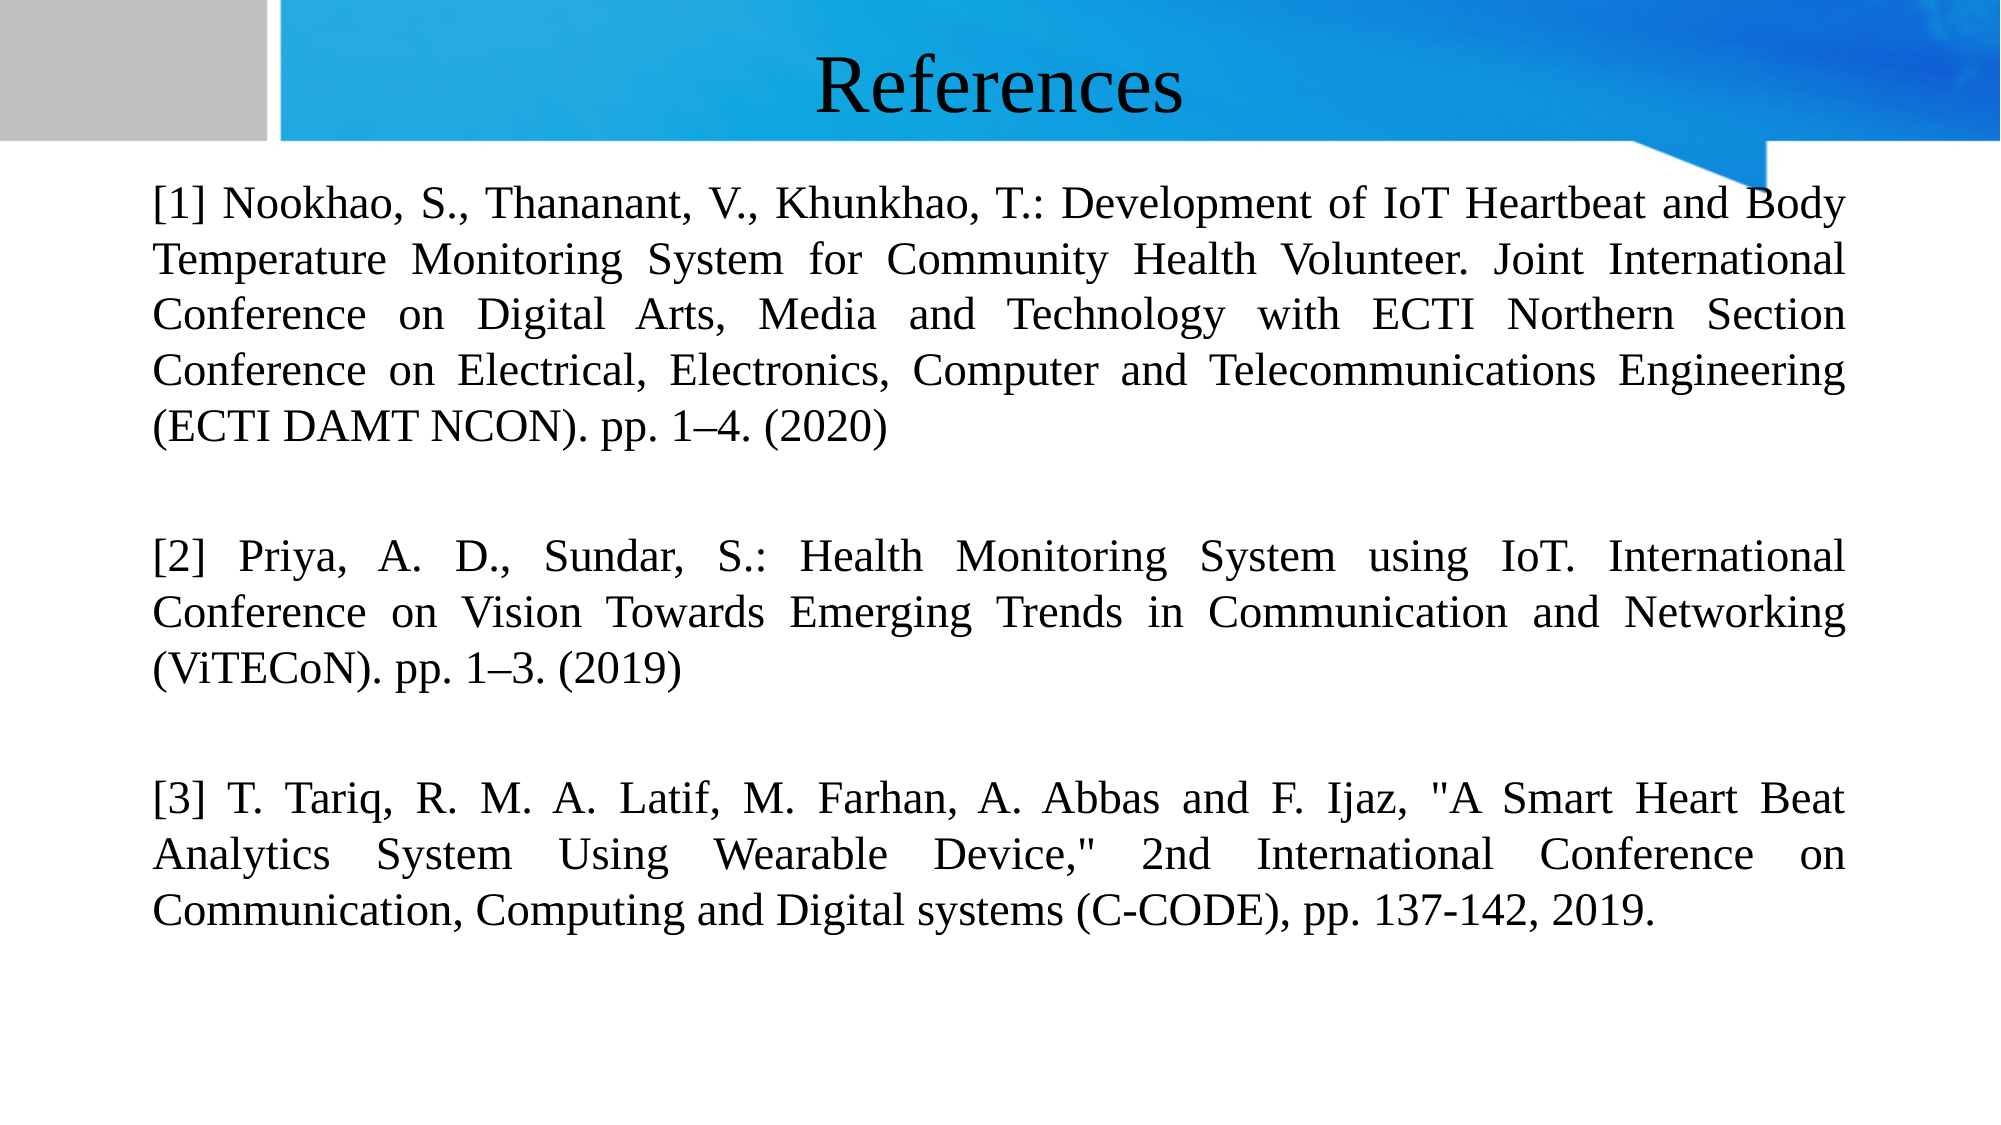

# References
[1] Nookhao, S., Thananant, V., Khunkhao, T.: Development of IoT Heartbeat and Body Temperature Monitoring System for Community Health Volunteer. Joint International Conference on Digital Arts, Media and Technology with ECTI Northern Section Conference on Electrical, Electronics, Computer and Telecommunications Engineering (ECTI DAMT NCON). pp. 1–4. (2020)

[2] Priya, A. D., Sundar, S.: Health Monitoring System using IoT. International Conference on Vision Towards Emerging Trends in Communication and Networking (ViTECoN). pp. 1–3. (2019)

[3] T. Tariq, R. M. A. Latif, M. Farhan, A. Abbas and F. Ijaz, "A Smart Heart Beat Analytics System Using Wearable Device," 2nd International Conference on Communication, Computing and Digital systems (C-CODE), pp. 137-142, 2019.

27